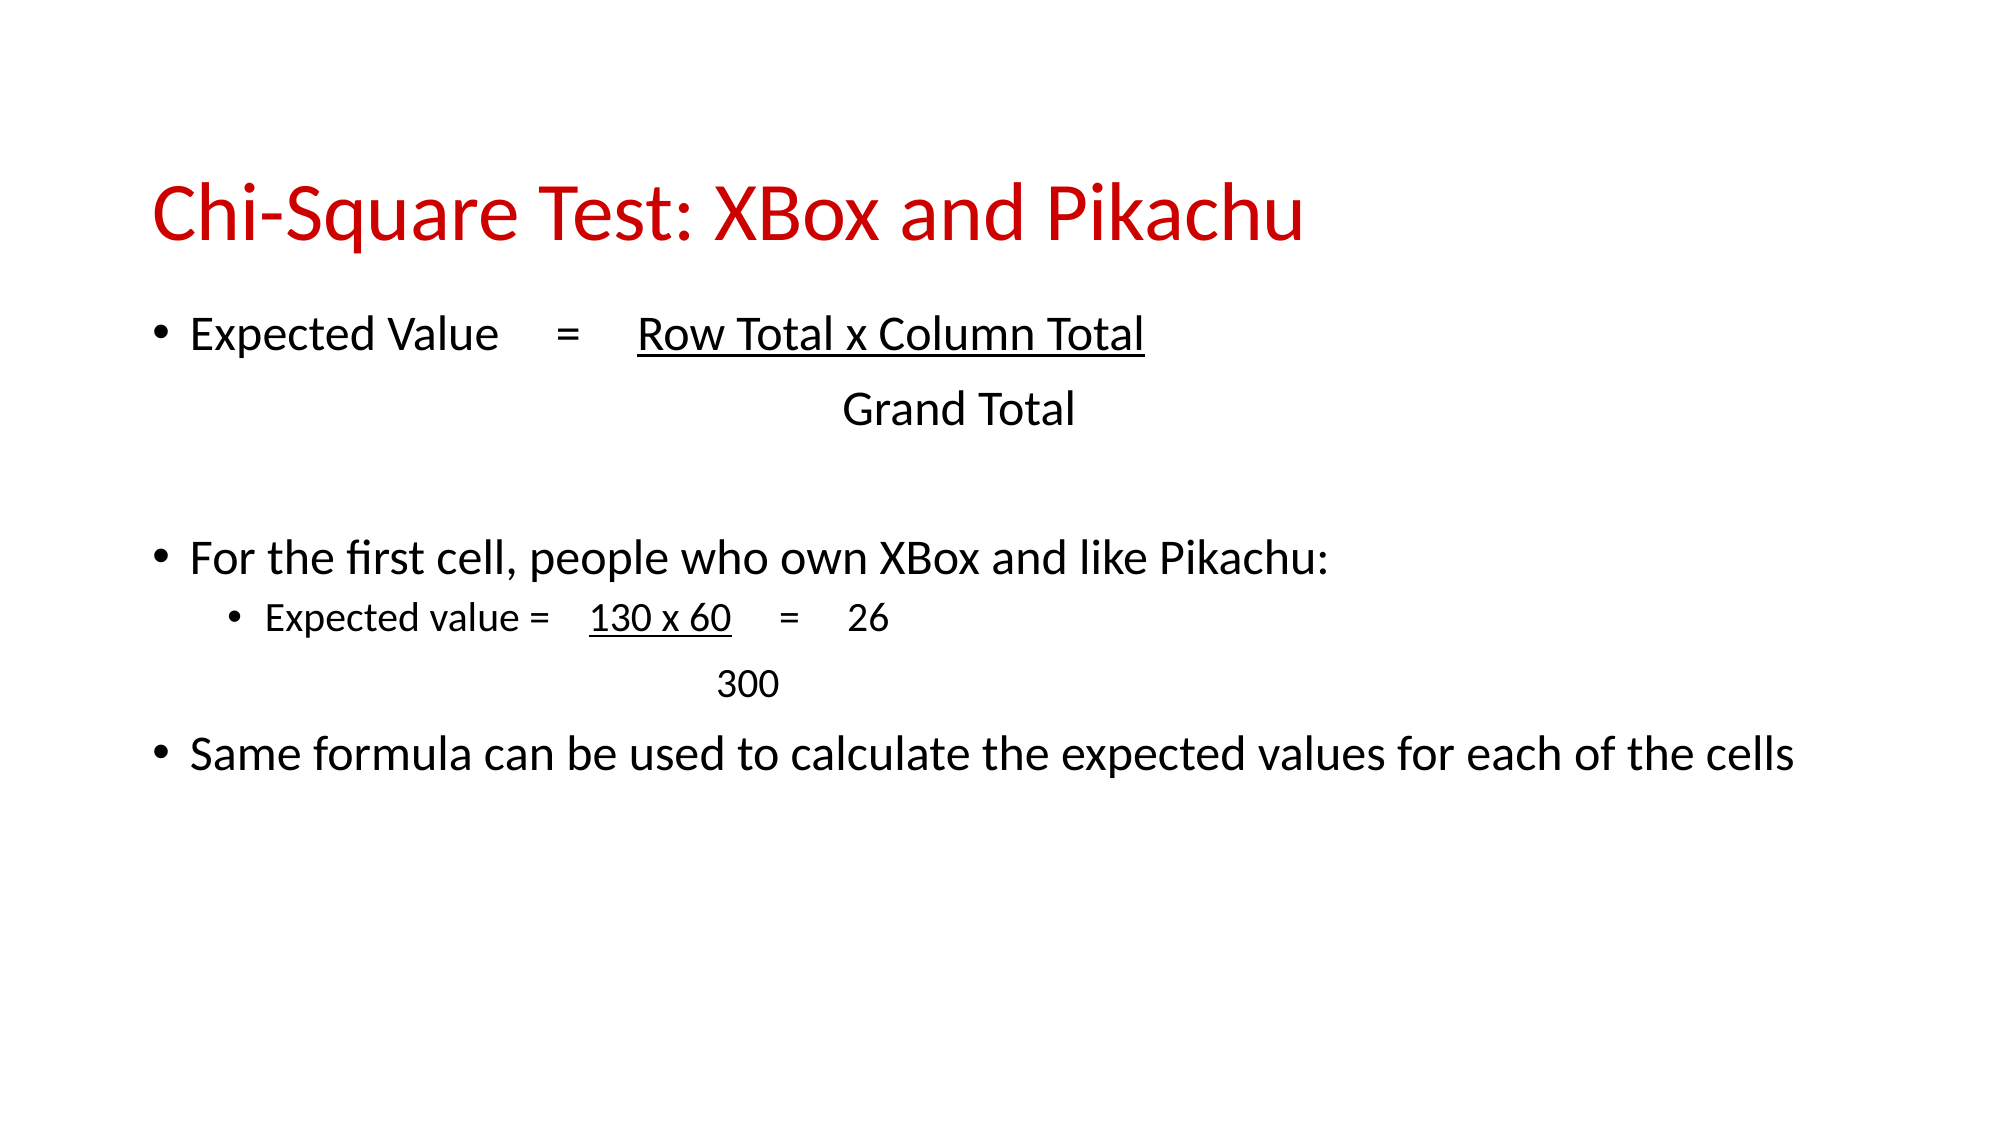

# Chi-Square Test: XBox and Pikachu
Expected Value     =     Row Total x Column Total
  	 			                  Grand Total

For the first cell, people who own XBox and like Pikachu:
Expected value =    130 x 60     =     26
  				        300
Same formula can be used to calculate the expected values for each of the cells